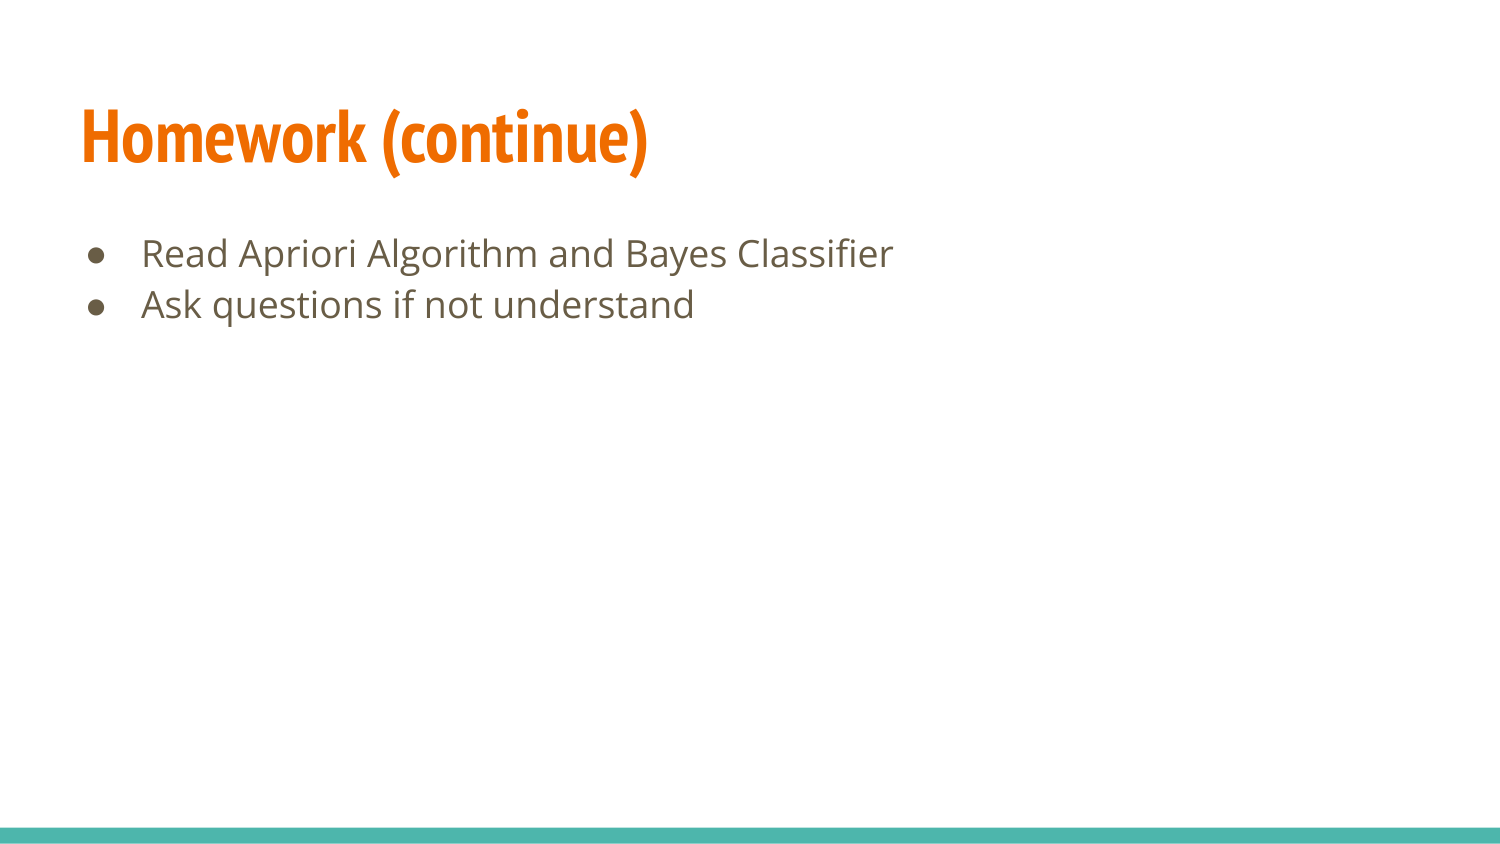

# Homework (continue)
Read Apriori Algorithm and Bayes Classifier
Ask questions if not understand